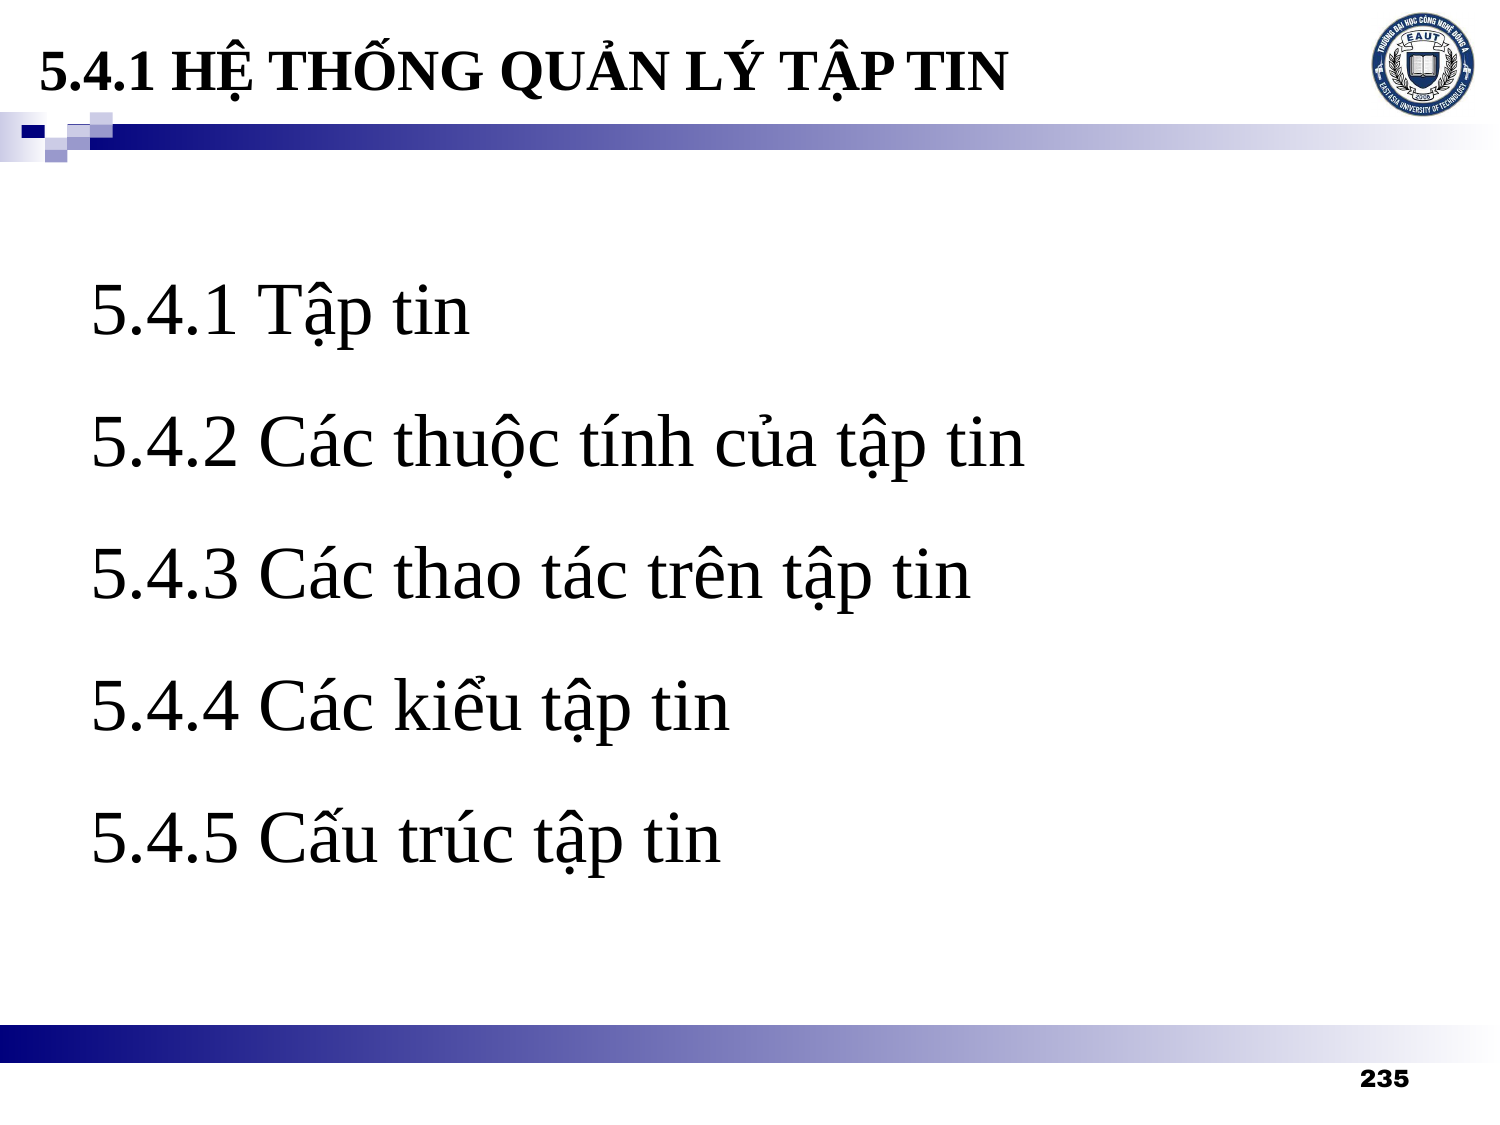

# 5.4.1 HỆ THỐNG QUẢN LÝ TẬP TIN
5.4.1 Tập tin
5.4.2 Các thuộc tính của tập tin
5.4.3 Các thao tác trên tập tin
5.4.4 Các kiểu tập tin
5.4.5 Cấu trúc tập tin

235